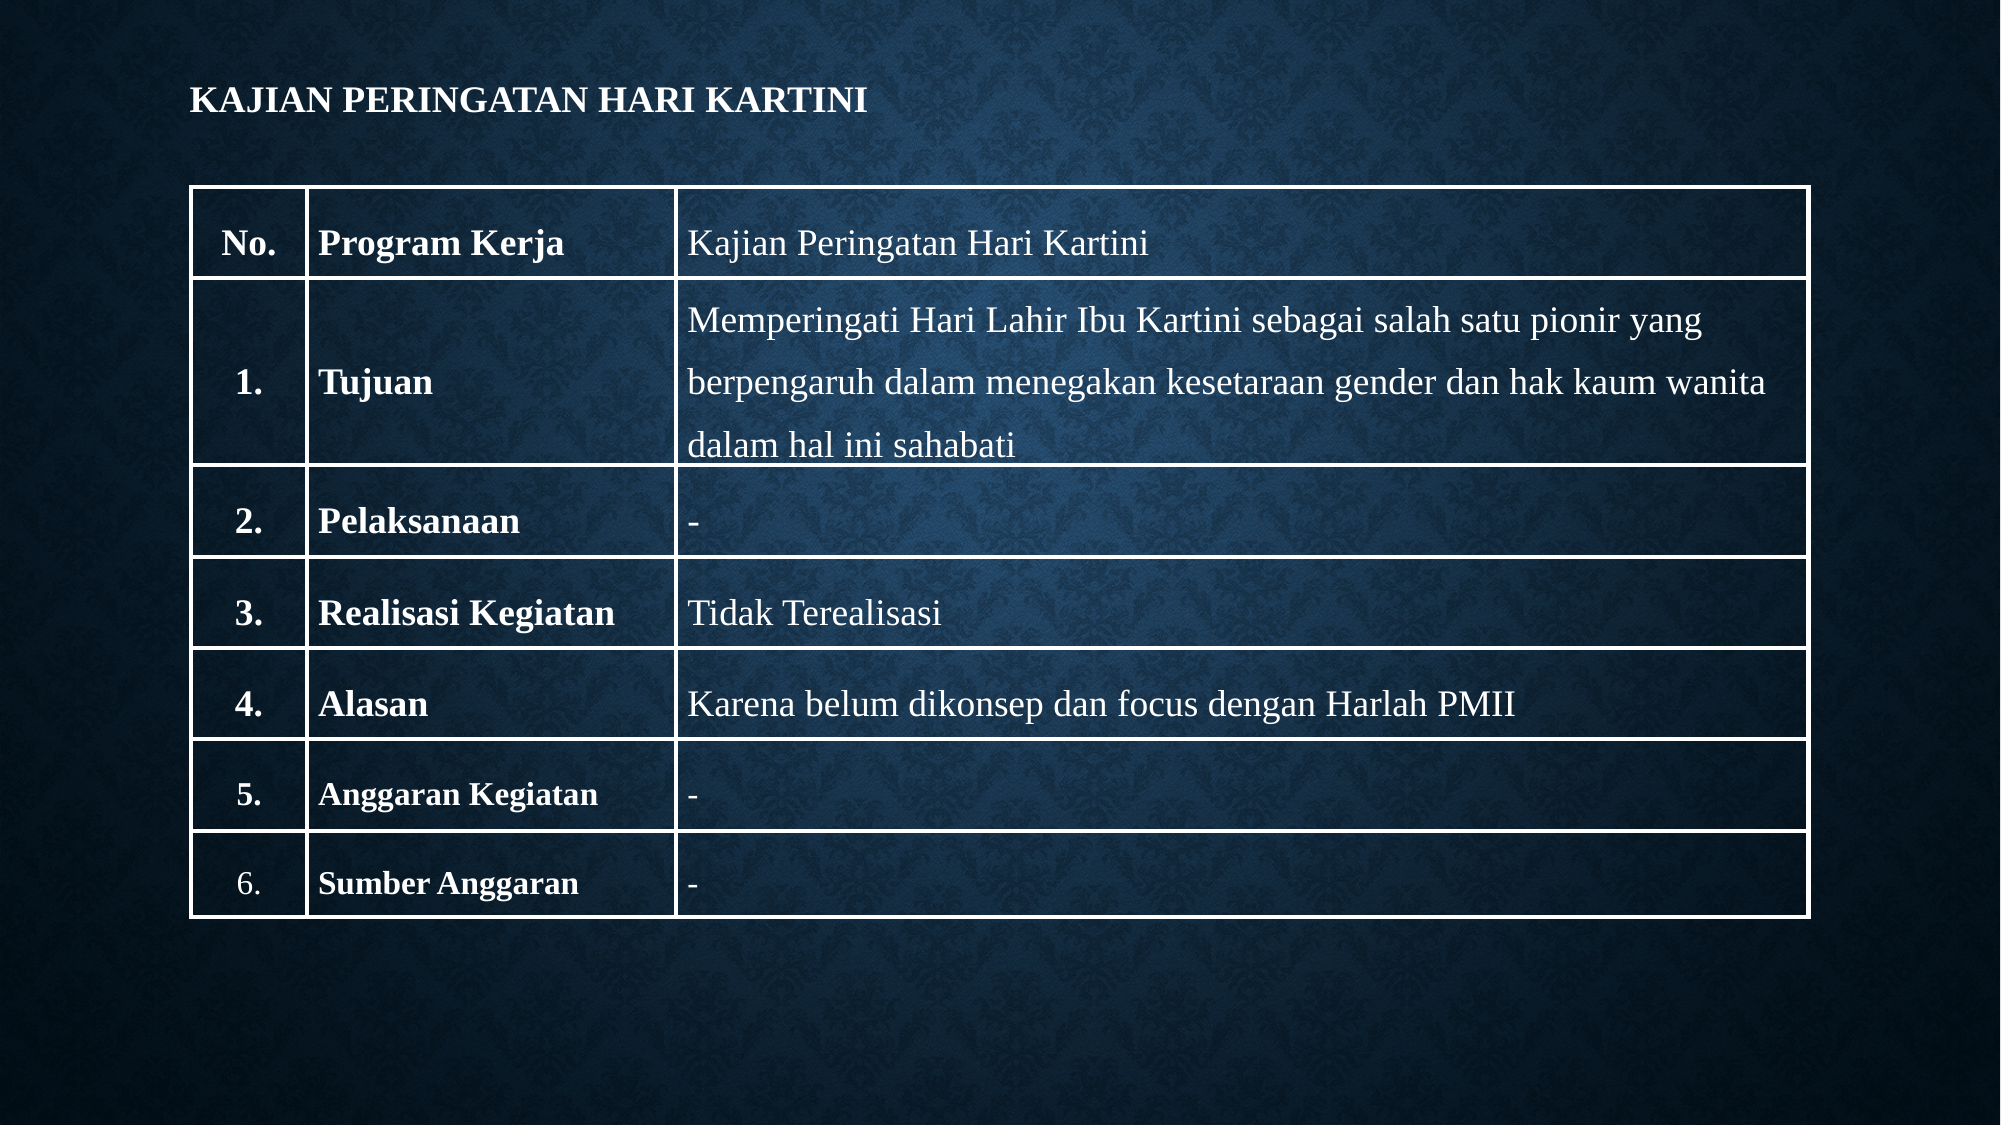

# Kajian Peringatan Hari Kartini
| No. | Program Kerja | Kajian Peringatan Hari Kartini |
| --- | --- | --- |
| 1. | Tujuan | Memperingati Hari Lahir Ibu Kartini sebagai salah satu pionir yang berpengaruh dalam menegakan kesetaraan gender dan hak kaum wanita dalam hal ini sahabati |
| 2. | Pelaksanaan | - |
| 3. | Realisasi Kegiatan | Tidak Terealisasi |
| 4. | Alasan | Karena belum dikonsep dan focus dengan Harlah PMII |
| 5. | Anggaran Kegiatan | - |
| 6. | Sumber Anggaran | - |
|  |
| --- |